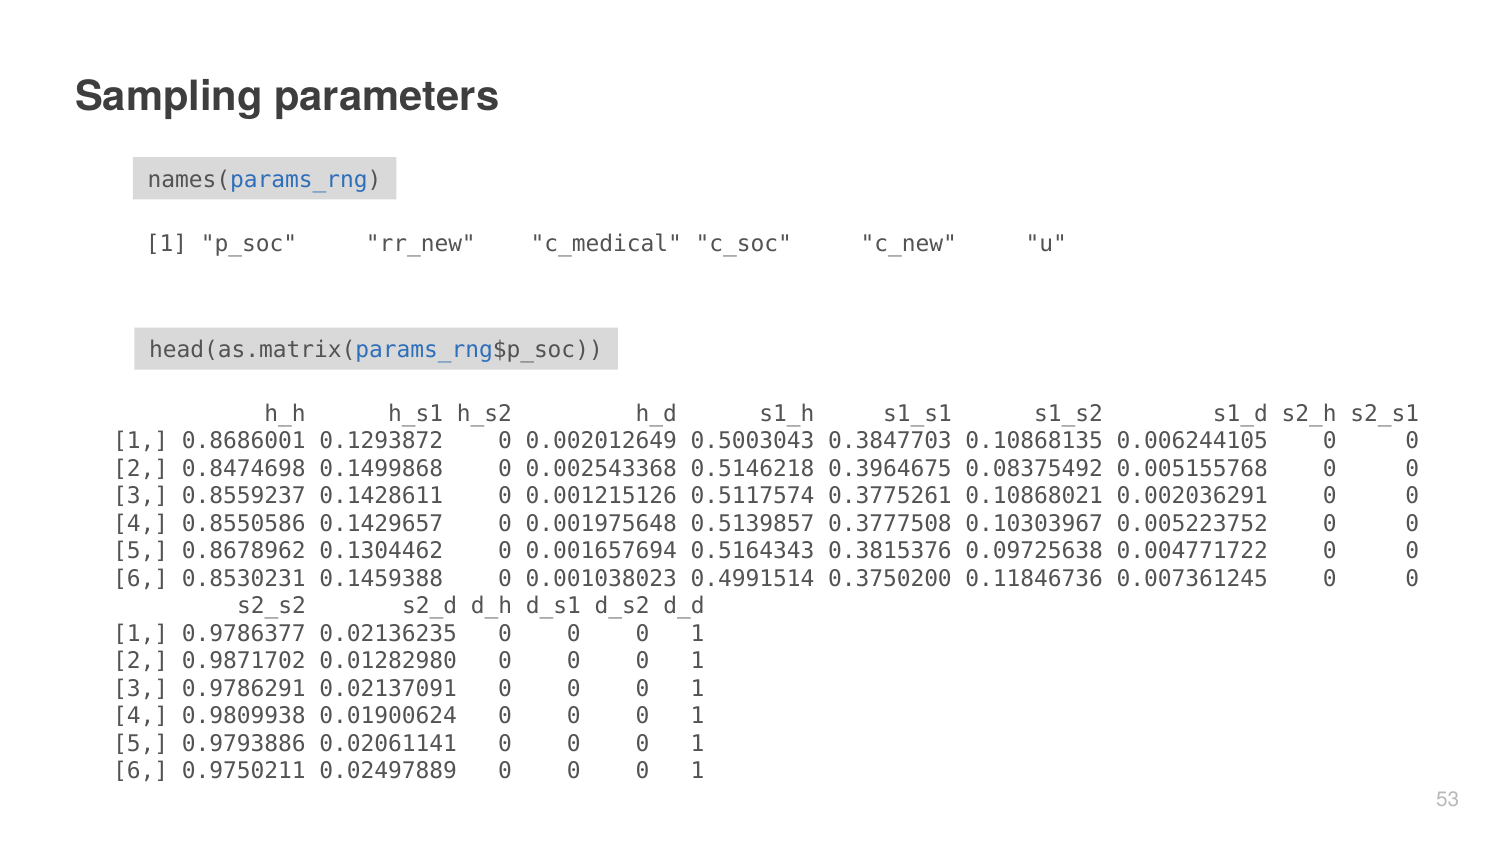

# Sampling parameters
names(params_rng)
[1] "p_soc"     "rr_new"    "c_medical" "c_soc"     "c_new"     "u"
head(as.matrix(params_rng$p_soc))
           h_h      h_s1 h_s2         h_d      s1_h     s1_s1      s1_s2        s1_d s2_h s2_s1
[1,] 0.8686001 0.1293872    0 0.002012649 0.5003043 0.3847703 0.10868135 0.006244105    0     0
[2,] 0.8474698 0.1499868    0 0.002543368 0.5146218 0.3964675 0.08375492 0.005155768    0     0
[3,] 0.8559237 0.1428611    0 0.001215126 0.5117574 0.3775261 0.10868021 0.002036291    0     0
[4,] 0.8550586 0.1429657    0 0.001975648 0.5139857 0.3777508 0.10303967 0.005223752    0     0
[5,] 0.8678962 0.1304462    0 0.001657694 0.5164343 0.3815376 0.09725638 0.004771722    0     0
[6,] 0.8530231 0.1459388    0 0.001038023 0.4991514 0.3750200 0.11846736 0.007361245    0     0
         s2_s2       s2_d d_h d_s1 d_s2 d_d
[1,] 0.9786377 0.02136235   0    0    0   1
[2,] 0.9871702 0.01282980   0    0    0   1
[3,] 0.9786291 0.02137091   0    0    0   1
[4,] 0.9809938 0.01900624   0    0    0   1
[5,] 0.9793886 0.02061141   0    0    0   1
[6,] 0.9750211 0.02497889   0    0    0   1
53